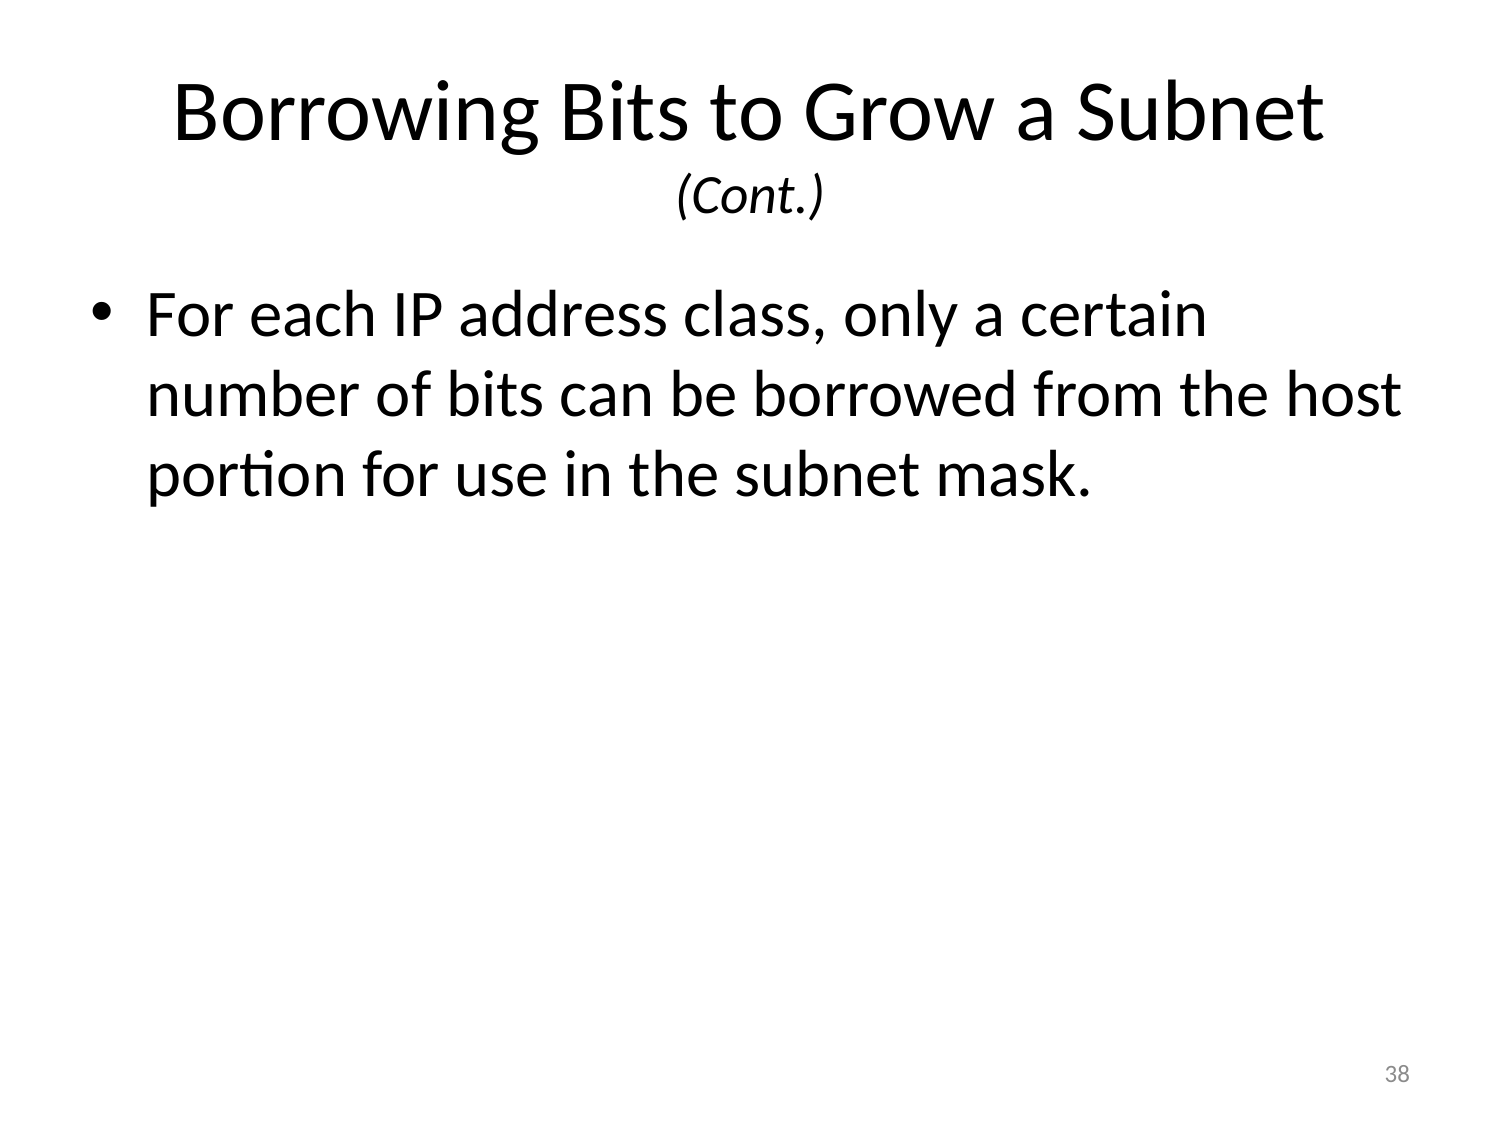

# Borrowing Bits to Grow a Subnet (Cont.)
For each IP address class, only a certain number of bits can be borrowed from the host portion for use in the subnet mask.

38